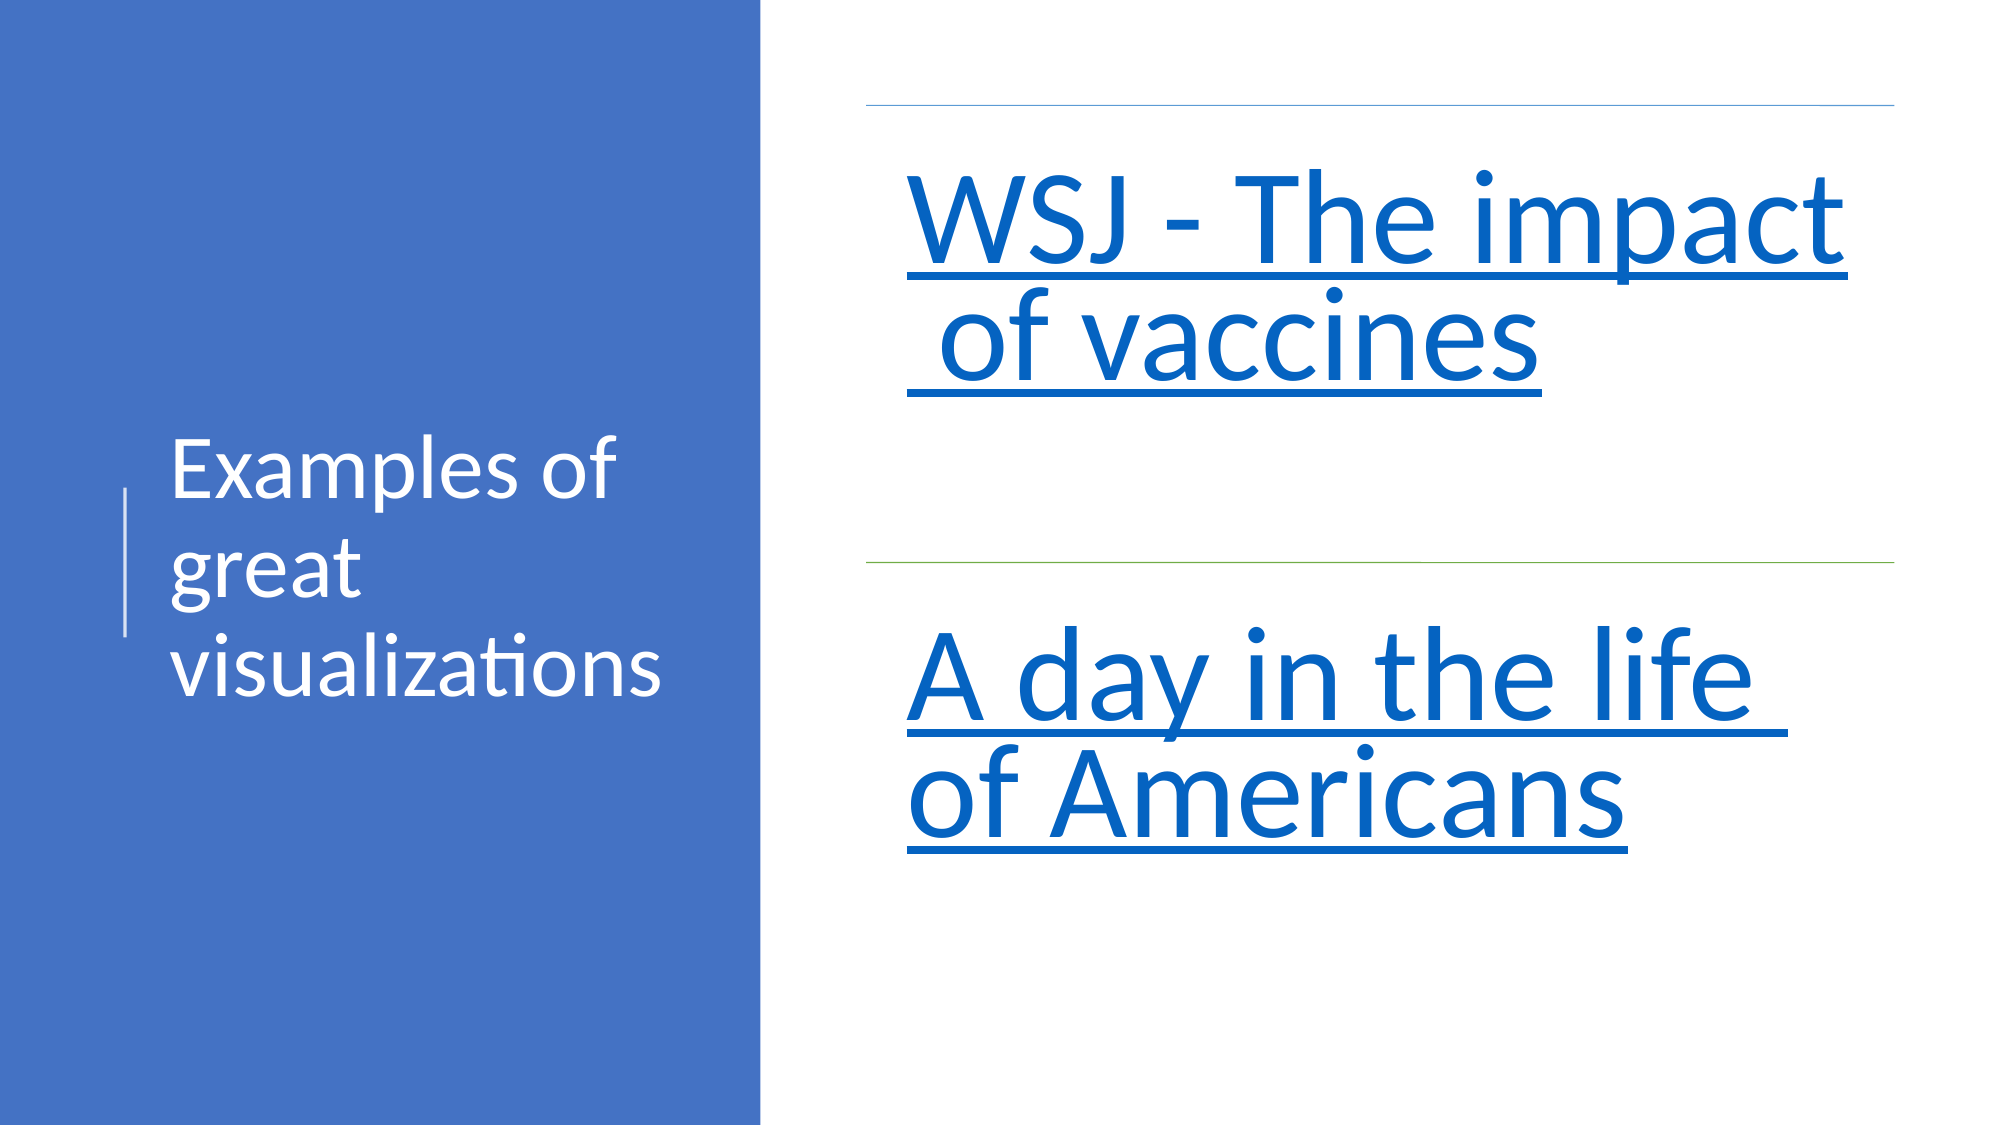

WSJ - The impact of vaccines
A day in the life of Americans
# Examples of great visualizations